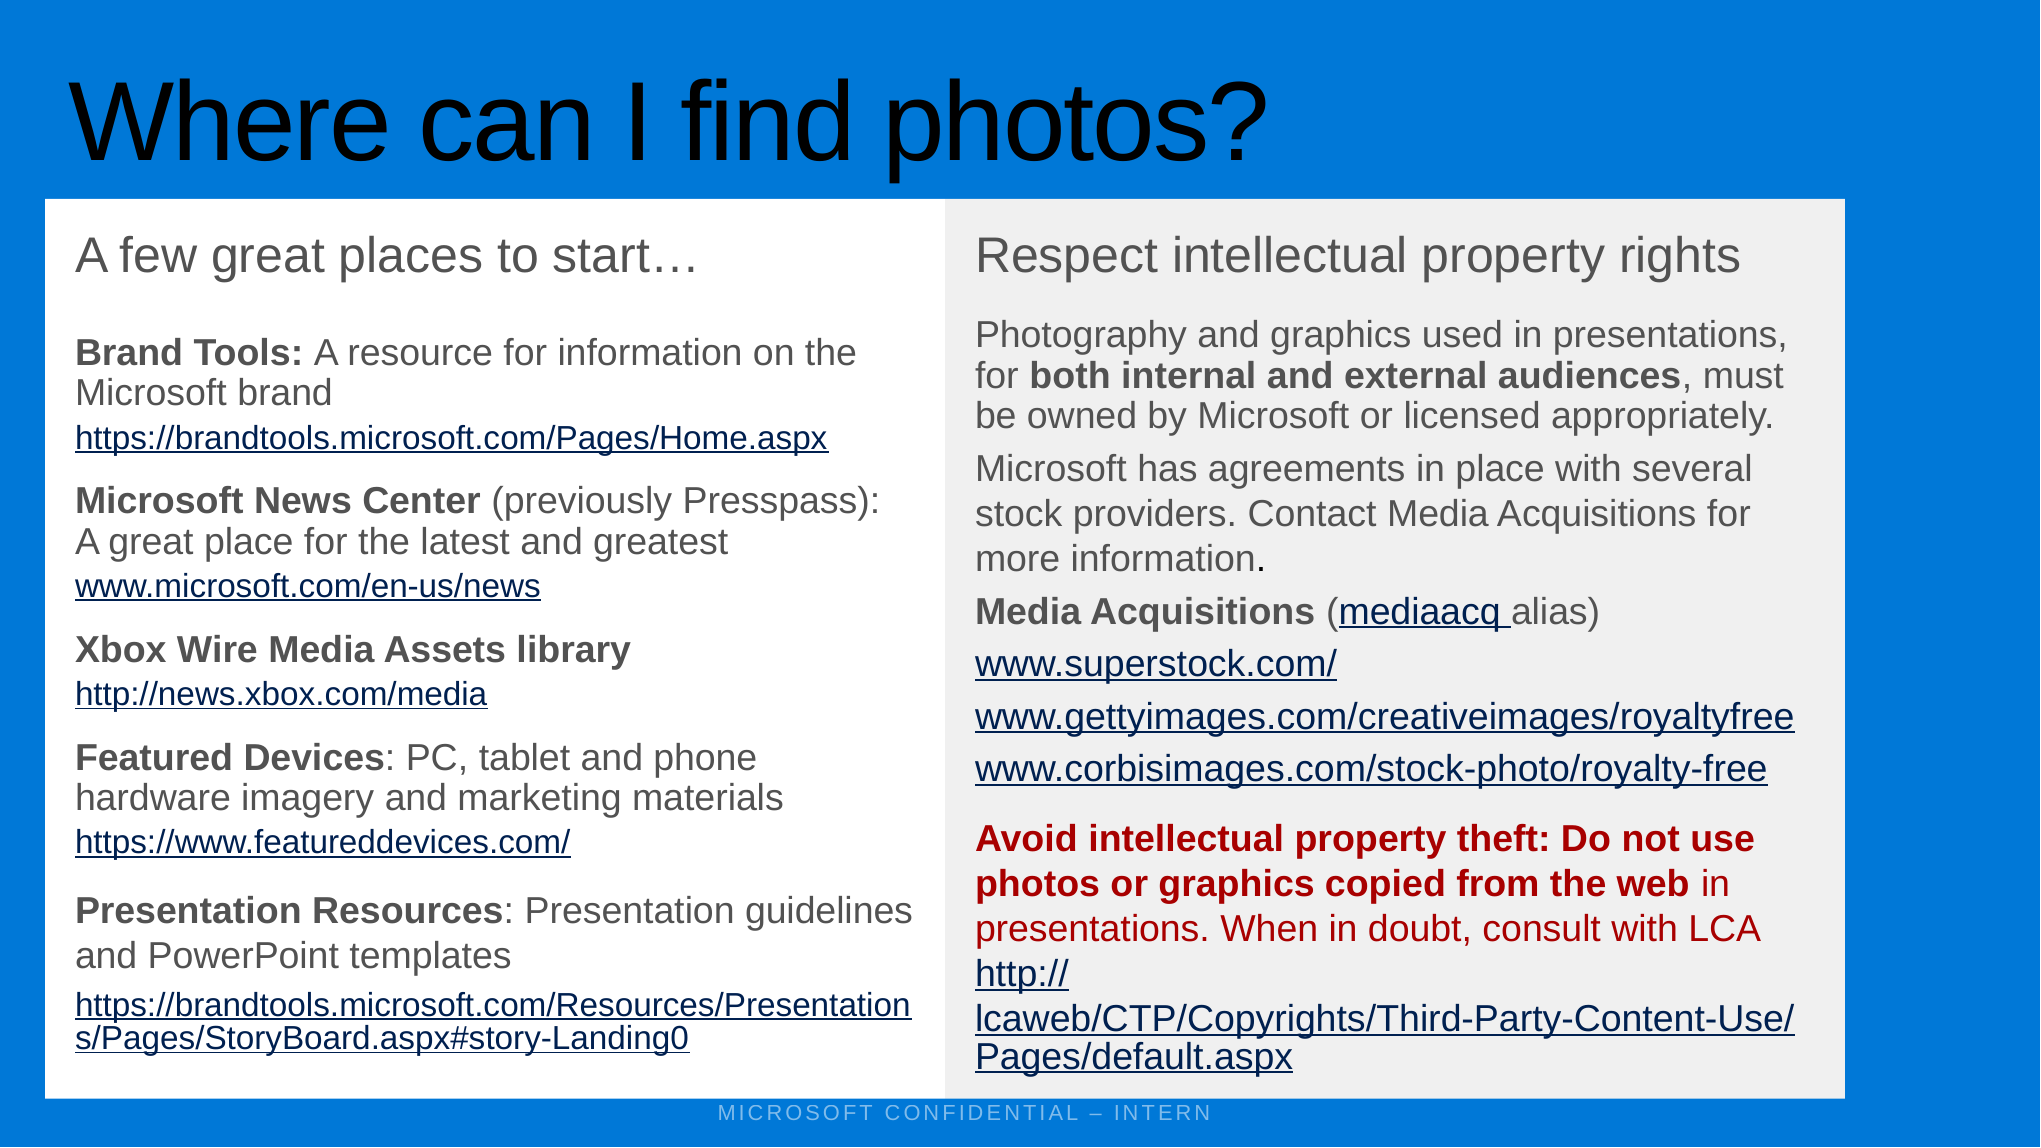

# Where can I find photos?
A few great places to start…
Brand Tools: A resource for information on the Microsoft brand
https://brandtools.microsoft.com/Pages/Home.aspx
Microsoft News Center (previously Presspass):
A great place for the latest and greatest
www.microsoft.com/en-us/news
Xbox Wire Media Assets library
http://news.xbox.com/media
Featured Devices: PC, tablet and phone hardware imagery and marketing materials
https://www.featureddevices.com/
Presentation Resources: Presentation guidelines and PowerPoint templates
https://brandtools.microsoft.com/Resources/Presentations/Pages/StoryBoard.aspx#story-Landing0

Respect intellectual property rights
Photography and graphics used in presentations, for both internal and external audiences, must be owned by Microsoft or licensed appropriately.
Microsoft has agreements in place with several stock providers. Contact Media Acquisitions for more information.
Media Acquisitions (mediaacq alias)
www.superstock.com/
www.gettyimages.com/creativeimages/royaltyfree
www.corbisimages.com/stock-photo/royalty-free
Avoid intellectual property theft: Do not use photos or graphics copied from the web in presentations. When in doubt, consult with LCA http://lcaweb/CTP/Copyrights/Third-Party-Content-Use/Pages/default.aspx